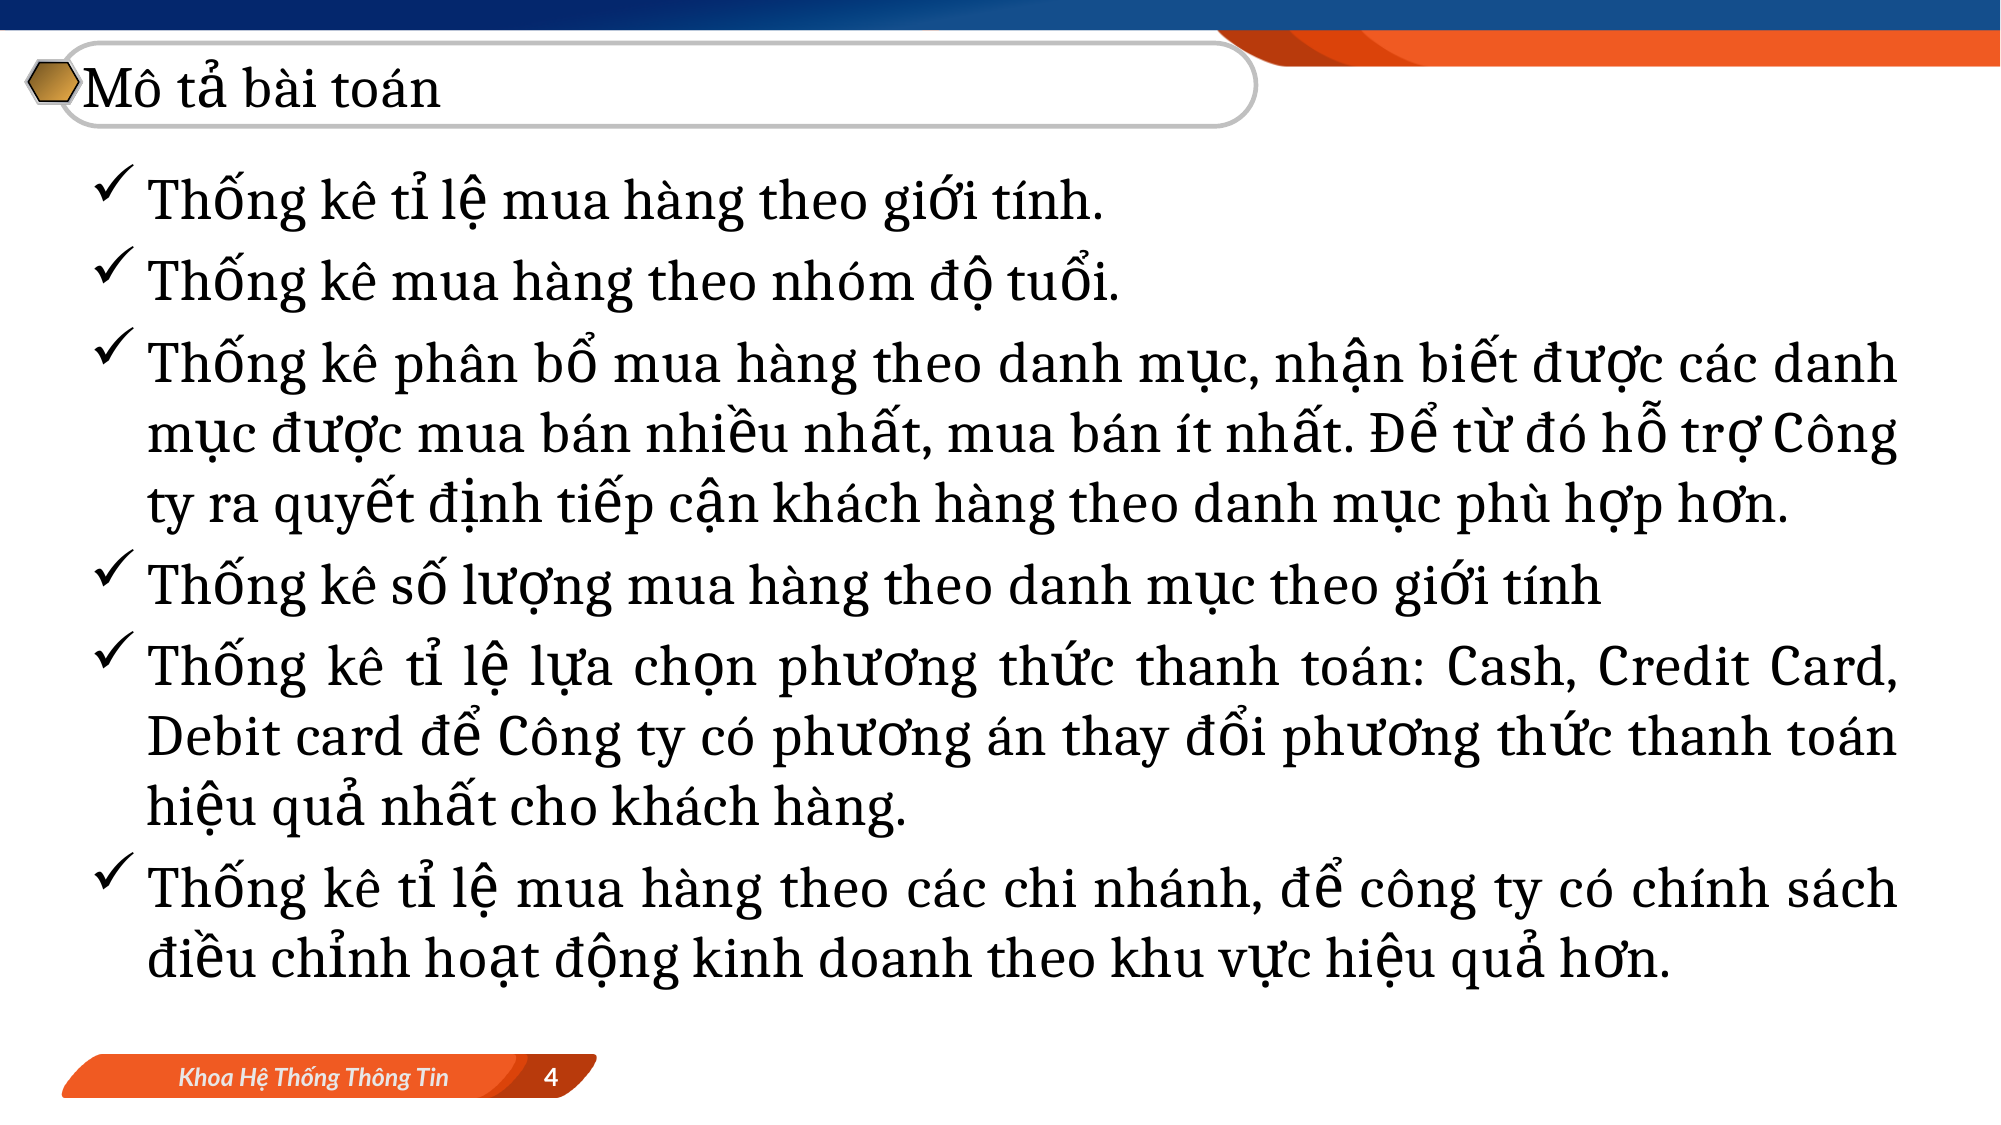

Mô tả bài toán

Thống kê tỉ lệ mua hàng theo giới tính.
Thống kê mua hàng theo nhóm độ tuổi.
Thống kê phân bổ mua hàng theo danh mục, nhận biết được các danh mục được mua bán nhiều nhất, mua bán ít nhất. Để từ đó hỗ trợ Công ty ra quyết định tiếp cận khách hàng theo danh mục phù hợp hơn.
Thống kê số lượng mua hàng theo danh mục theo giới tính
Thống kê tỉ lệ lựa chọn phương thức thanh toán: Cash, Credit Card, Debit card để Công ty có phương án thay đổi phương thức thanh toán hiệu quả nhất cho khách hàng.
Thống kê tỉ lệ mua hàng theo các chi nhánh, để công ty có chính sách điều chỉnh hoạt động kinh doanh theo khu vực hiệu quả hơn.

4
Khoa Hệ Thống Thông Tin